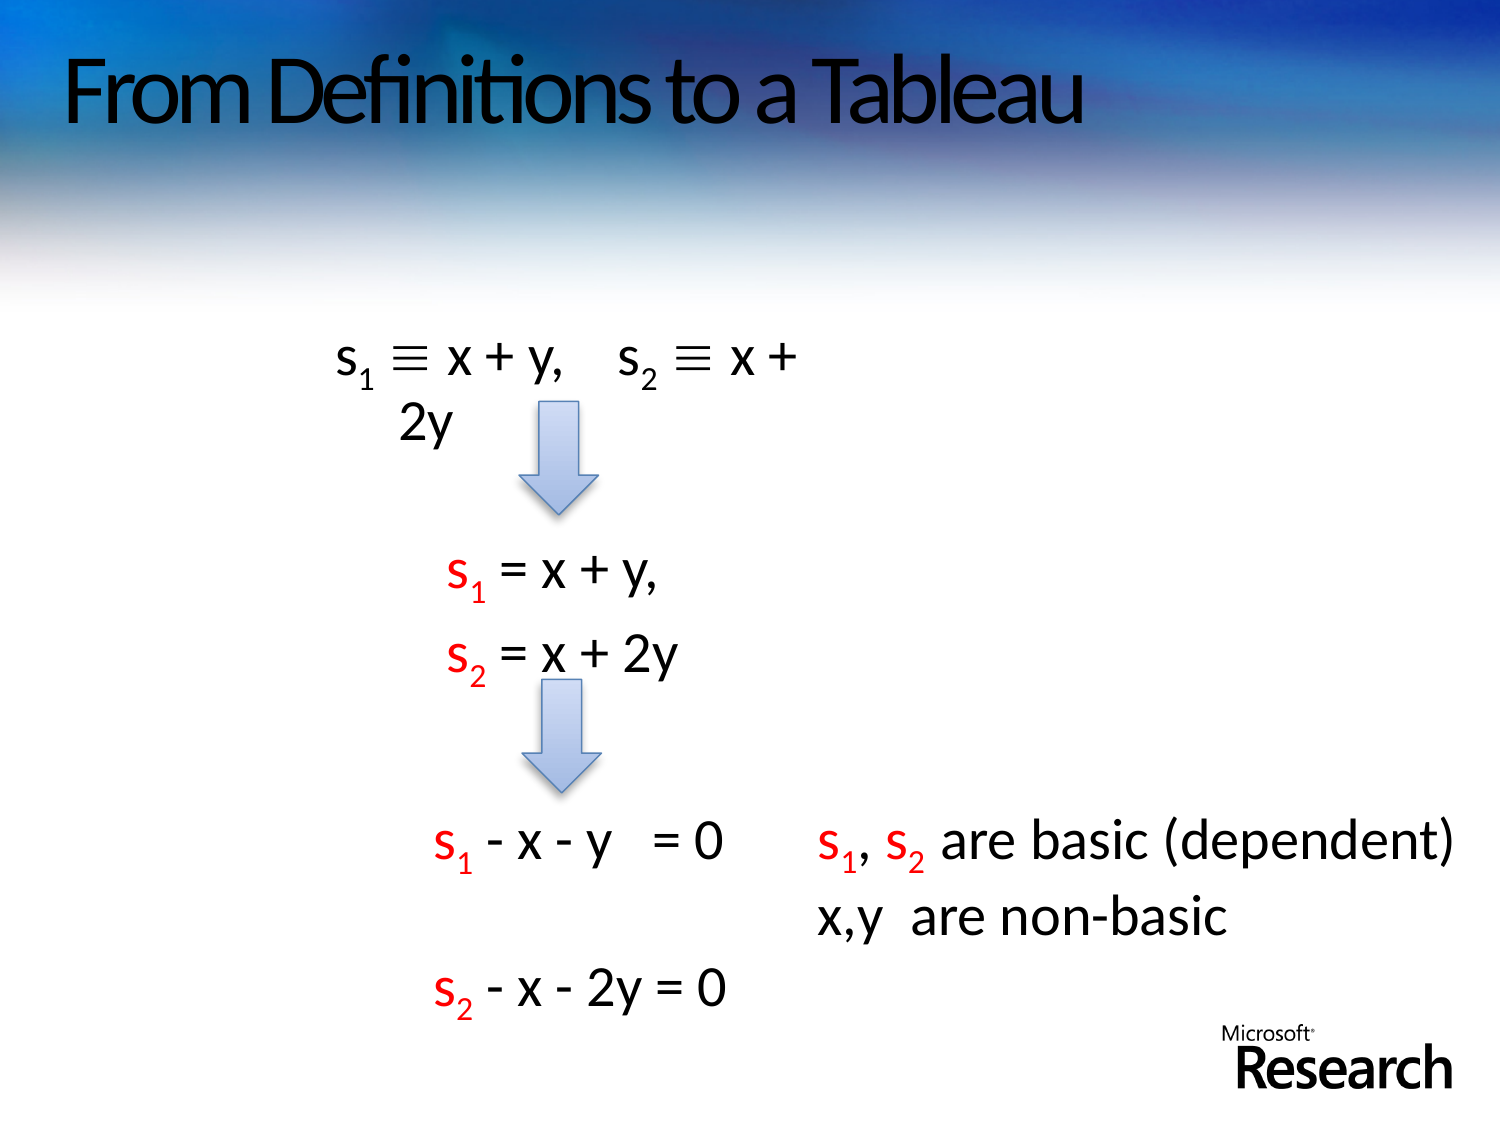

# From Definitions to a Tableau
s1 ≡ x + y,    s2 ≡ x + 2y

s1 = x + y,
s2 = x + 2y

s1, s2  are basic (dependent)
x,y  are non-basic
s1 - x - y   = 0
s2 - x - 2y = 0